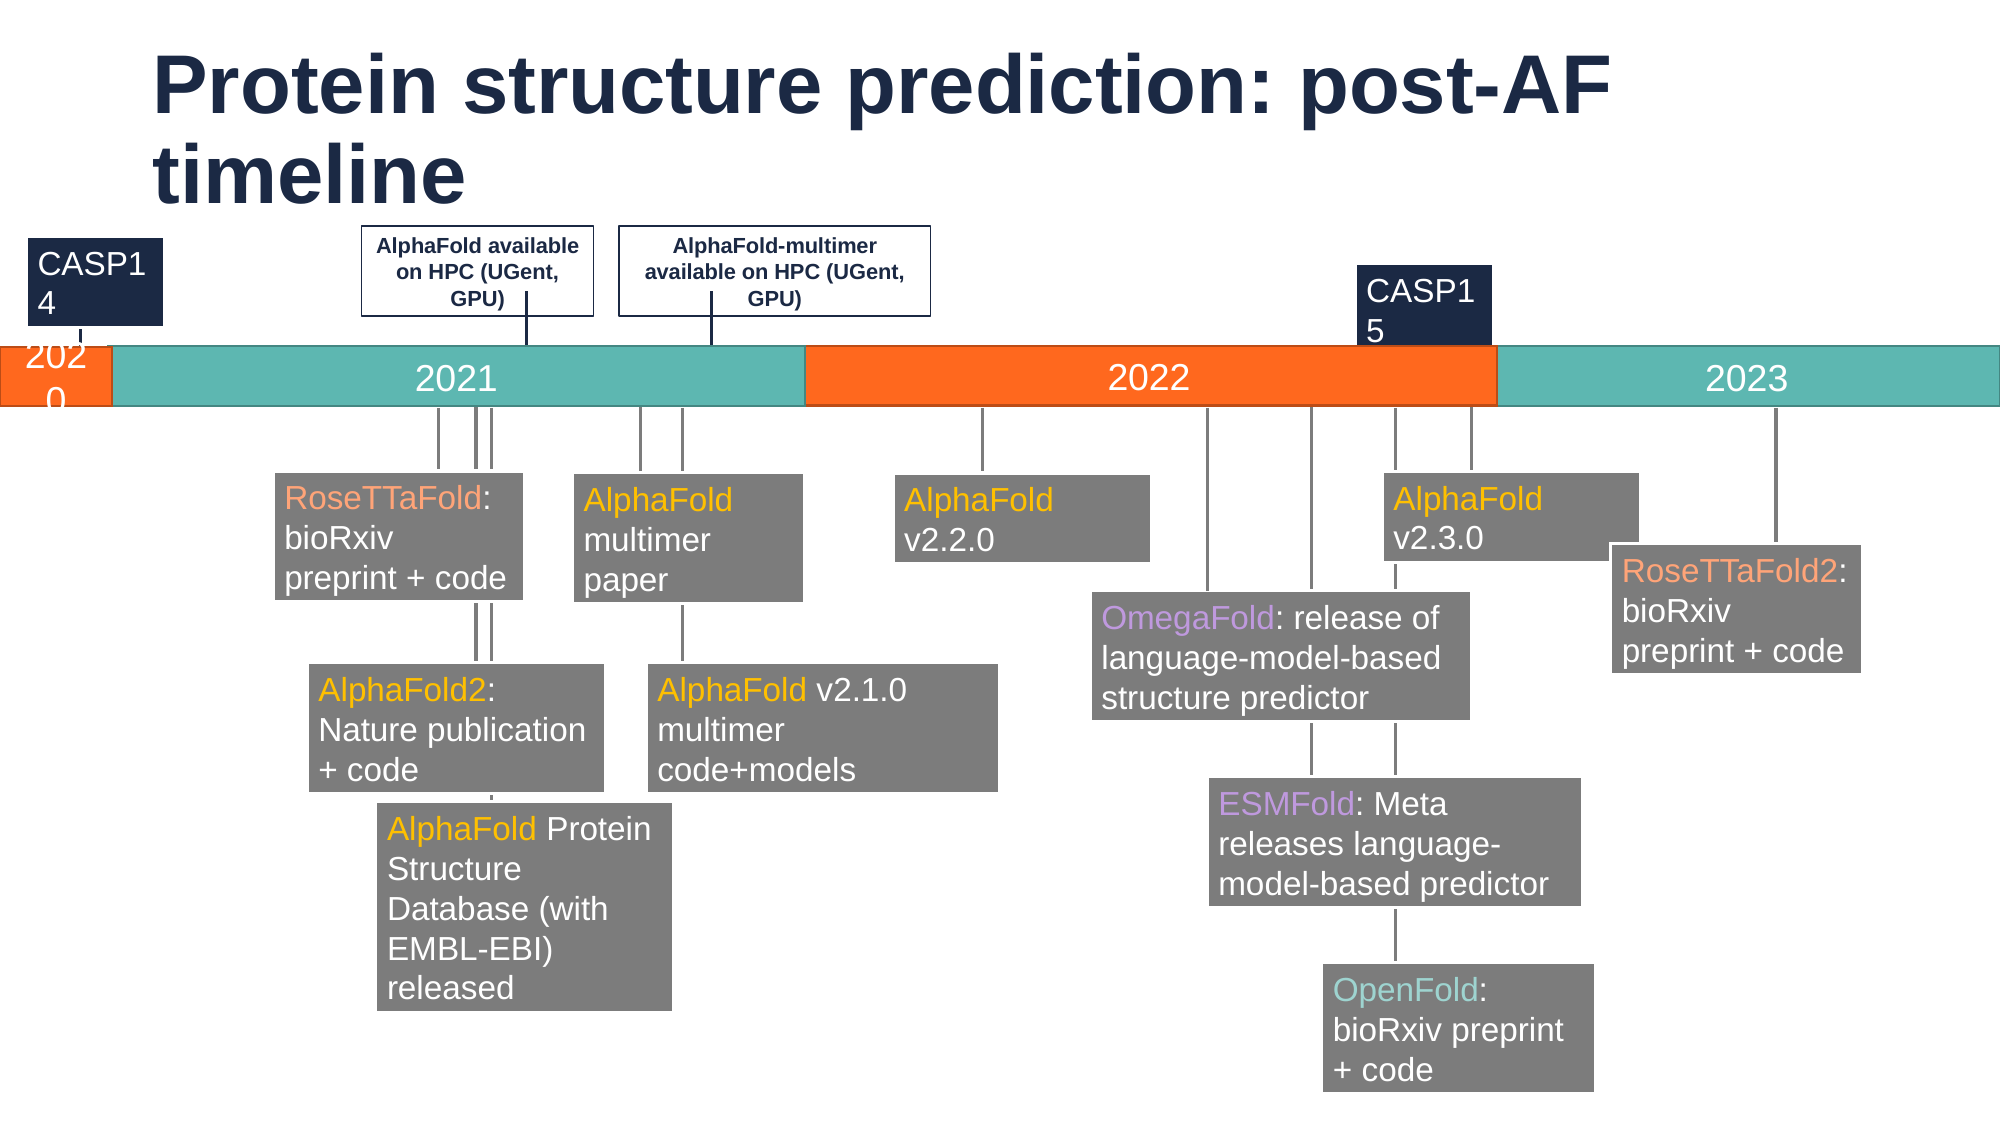

# Protein structure prediction: post-AF timeline
AlphaFold available on HPC (UGent, GPU)
AlphaFold-multimer available on HPC (UGent, GPU)
CASP14
CASP15
2022
2021
2023
2020
RoseTTaFold: bioRxiv preprint + code
AlphaFold v2.3.0
AlphaFold multimer paper
AlphaFold v2.2.0
RoseTTaFold2: bioRxiv preprint + code
OmegaFold: release of language-model-based structure predictor
AlphaFold2: Nature publication + code
AlphaFold v2.1.0 multimer code+models
ESMFold: Meta releases language-model-based predictor
AlphaFold Protein Structure Database (with EMBL-EBI) released
OpenFold: bioRxiv preprint + code